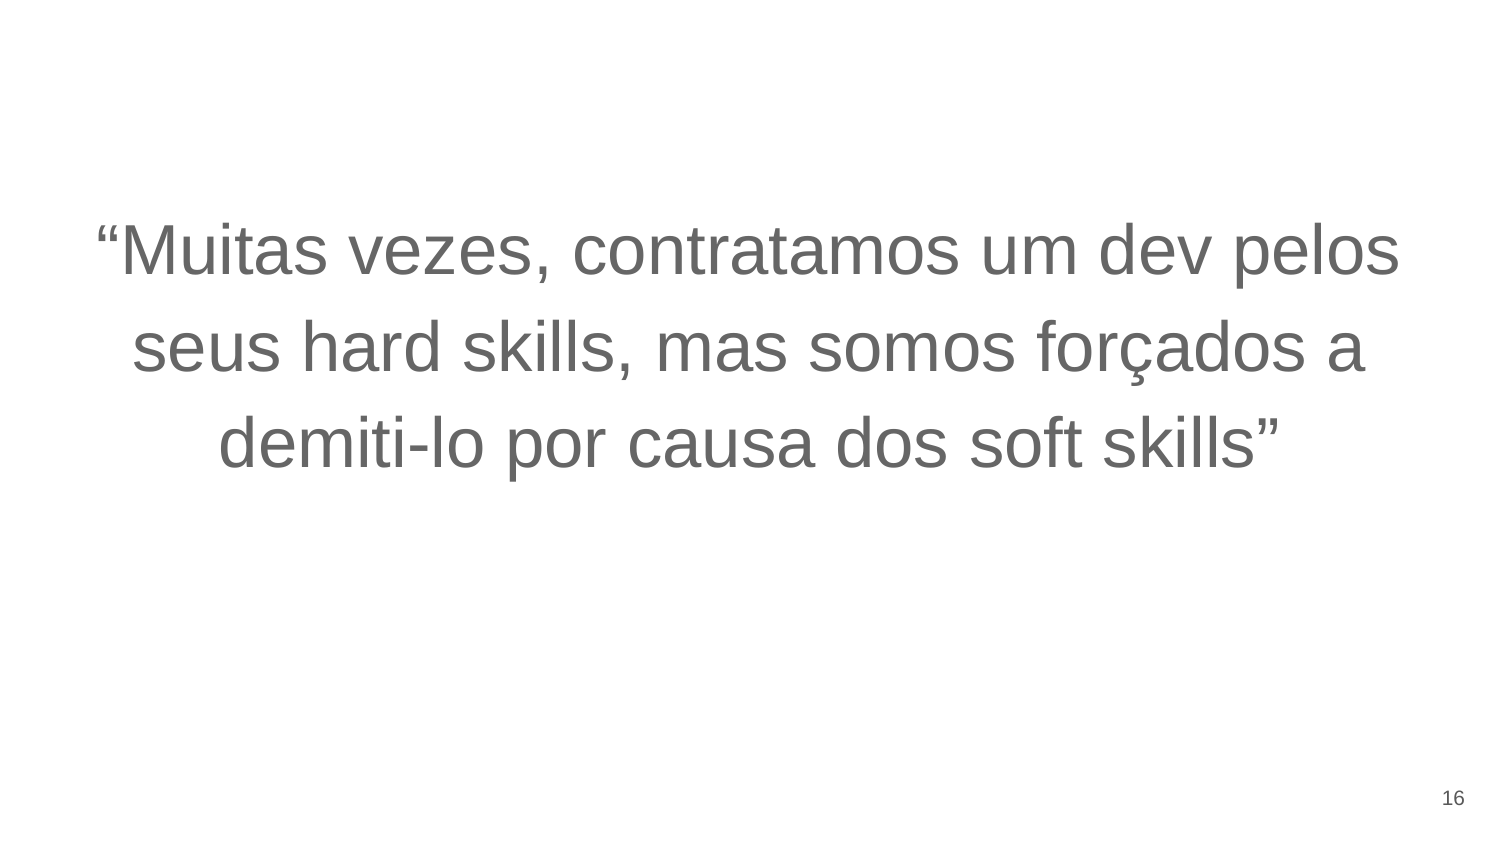

“Muitas vezes, contratamos um dev pelos seus hard skills, mas somos forçados a demiti-lo por causa dos soft skills”

16